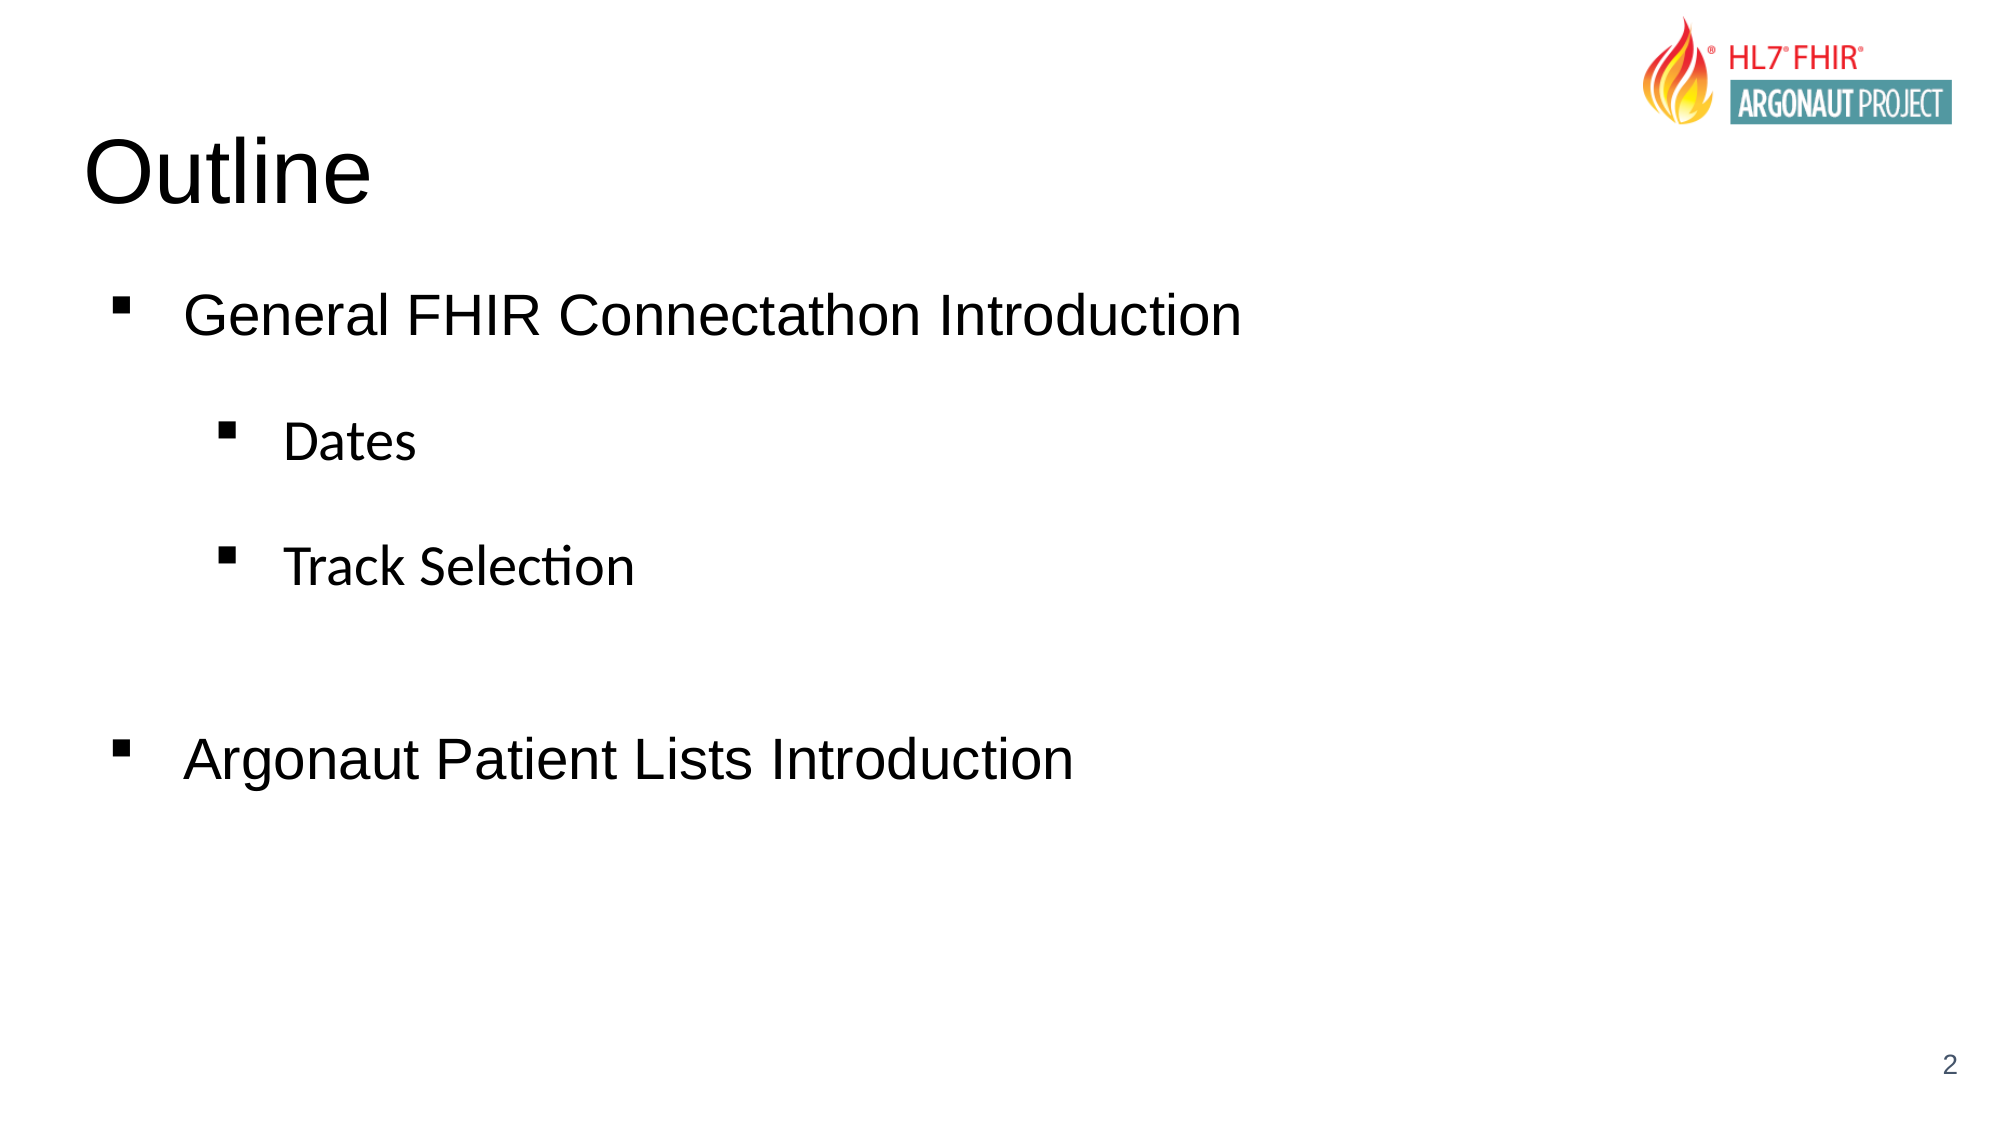

# Outline
General FHIR Connectathon Introduction
Dates
Track Selection

Argonaut Patient Lists Introduction

2